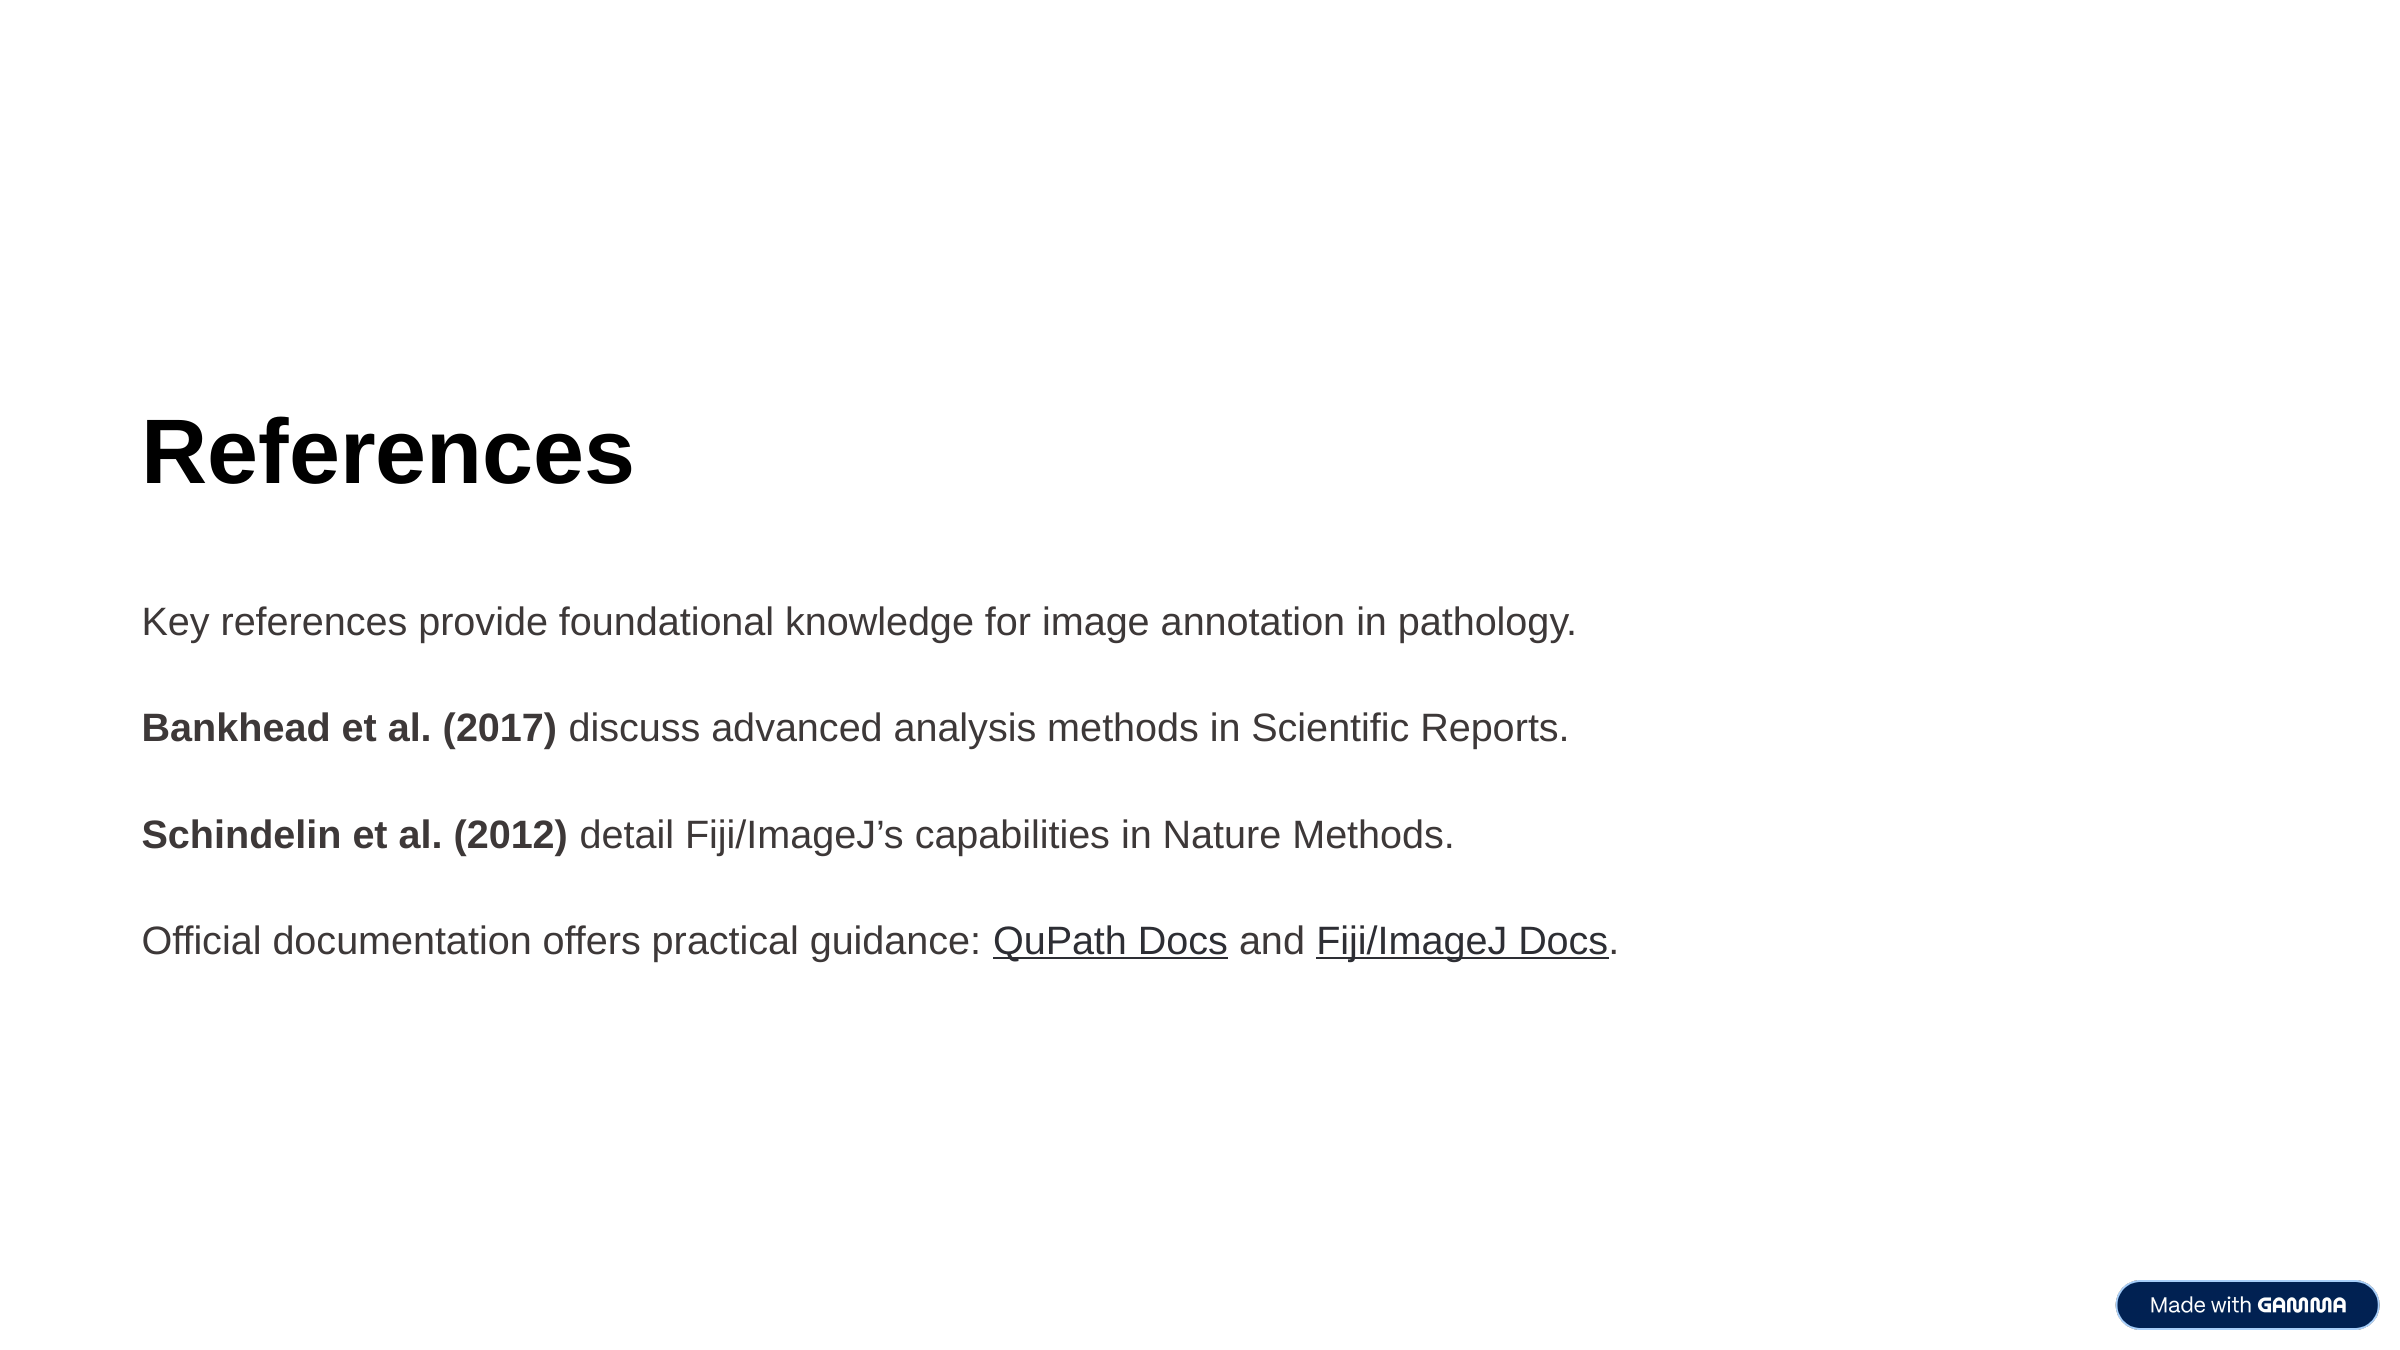

References
Key references provide foundational knowledge for image annotation in pathology.
Bankhead et al. (2017) discuss advanced analysis methods in Scientific Reports.
Schindelin et al. (2012) detail Fiji/ImageJ’s capabilities in Nature Methods.
Official documentation offers practical guidance: QuPath Docs and Fiji/ImageJ Docs.